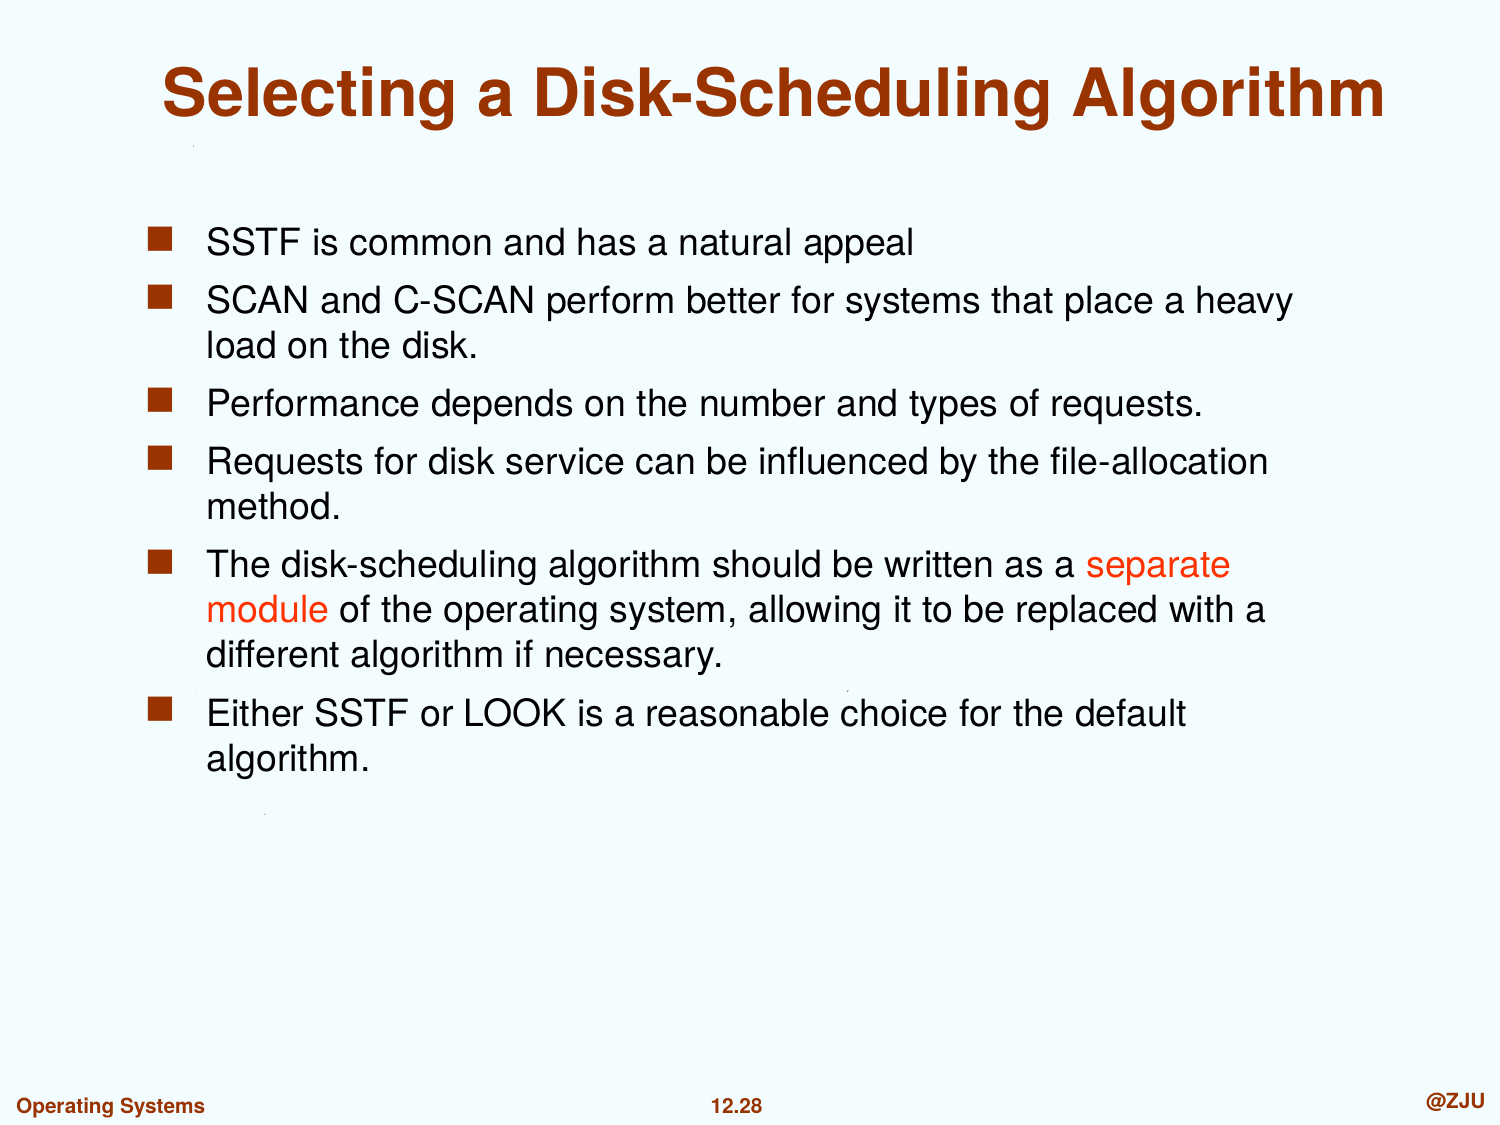

# Selecting a Disk-Scheduling Algorithm
SSTF is common and has a natural appeal
SCAN and C-SCAN perform better for systems that place a heavy load on the disk.
Performance depends on the number and types of requests.
Requests for disk service can be influenced by the file-allocation method.
The disk-scheduling algorithm should be written as a separate module of the operating system, allowing it to be replaced with a different algorithm if necessary.
Either SSTF or LOOK is a reasonable choice for the default algorithm.